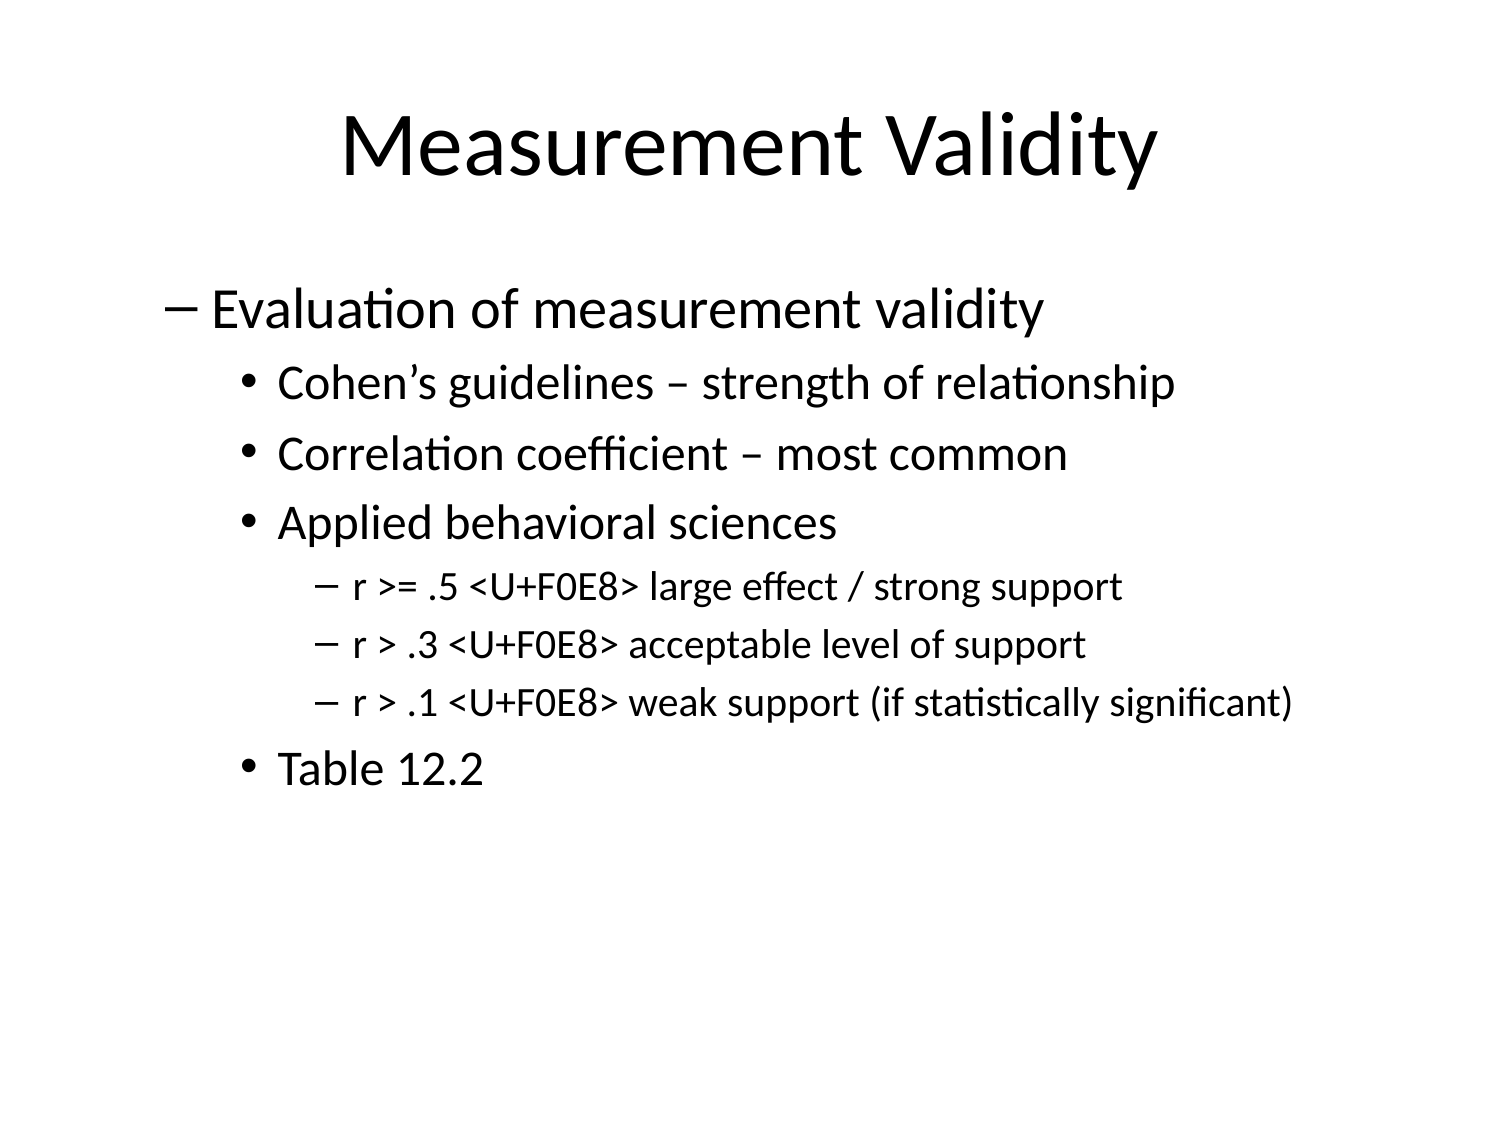

# Measurement Validity
Evaluation of measurement validity
Cohen’s guidelines – strength of relationship
Correlation coefficient – most common
Applied behavioral sciences
r >= .5 <U+F0E8> large effect / strong support
r > .3 <U+F0E8> acceptable level of support
r > .1 <U+F0E8> weak support (if statistically significant)
Table 12.2